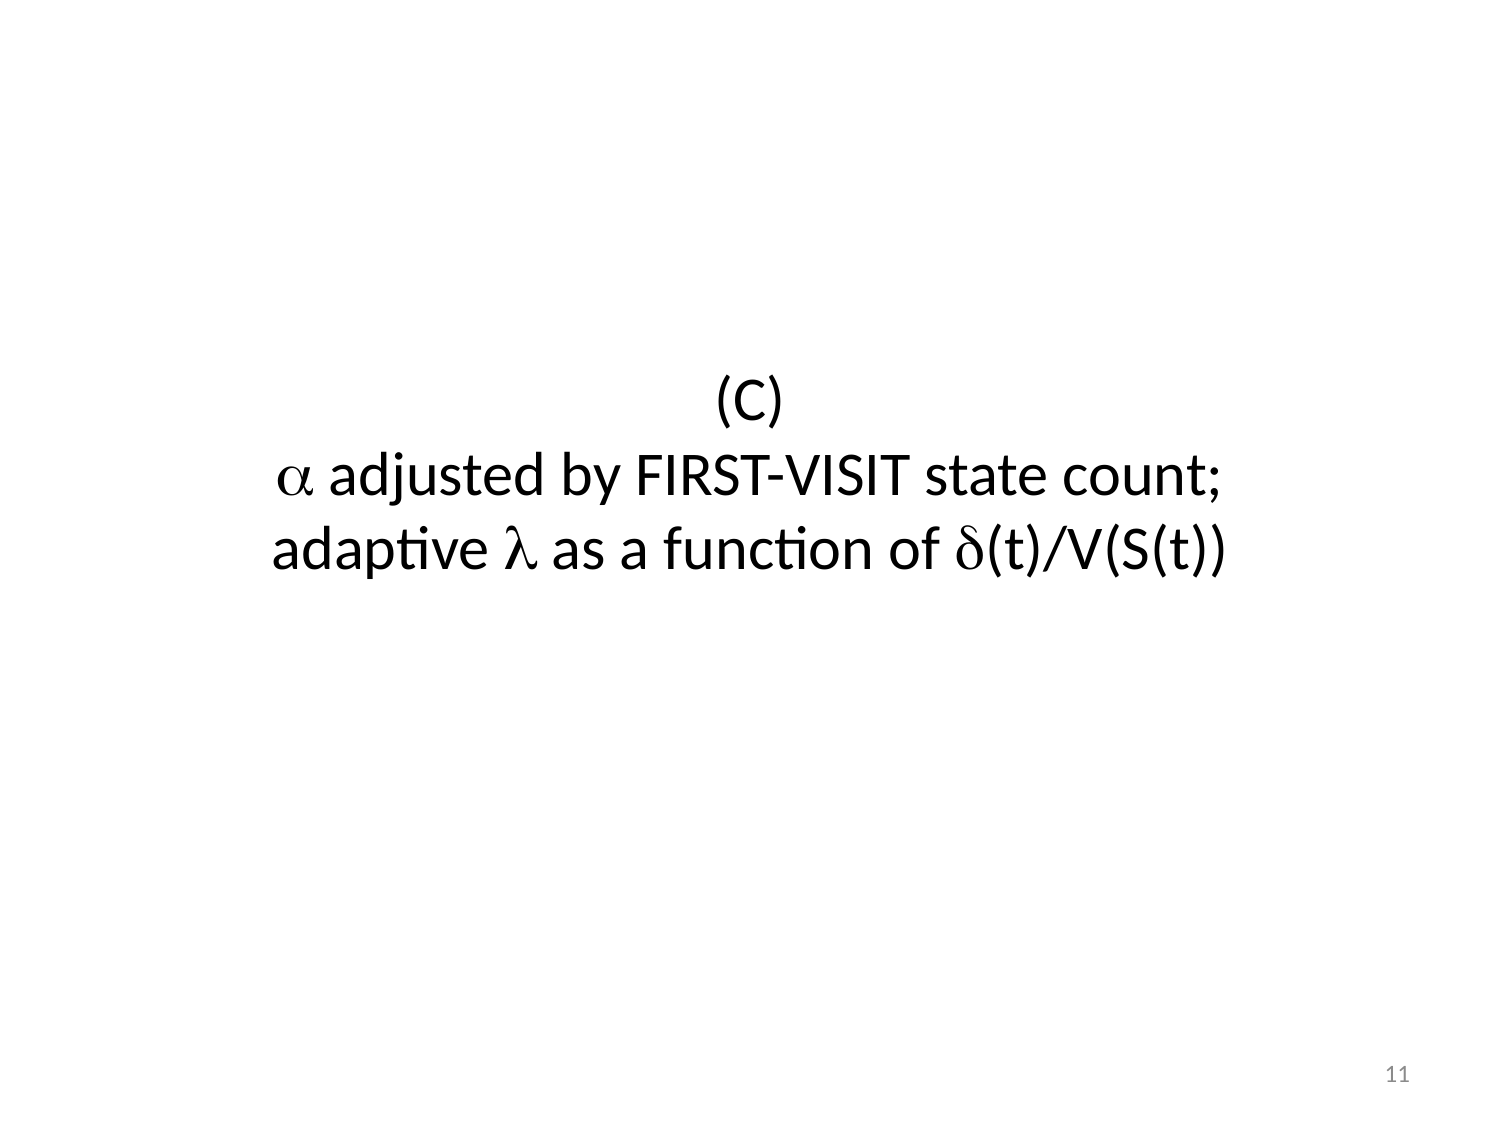

# (C) α adjusted by FIRST-VISIT state count; adaptive λ as a function of δ(t)/V(S(t))

11